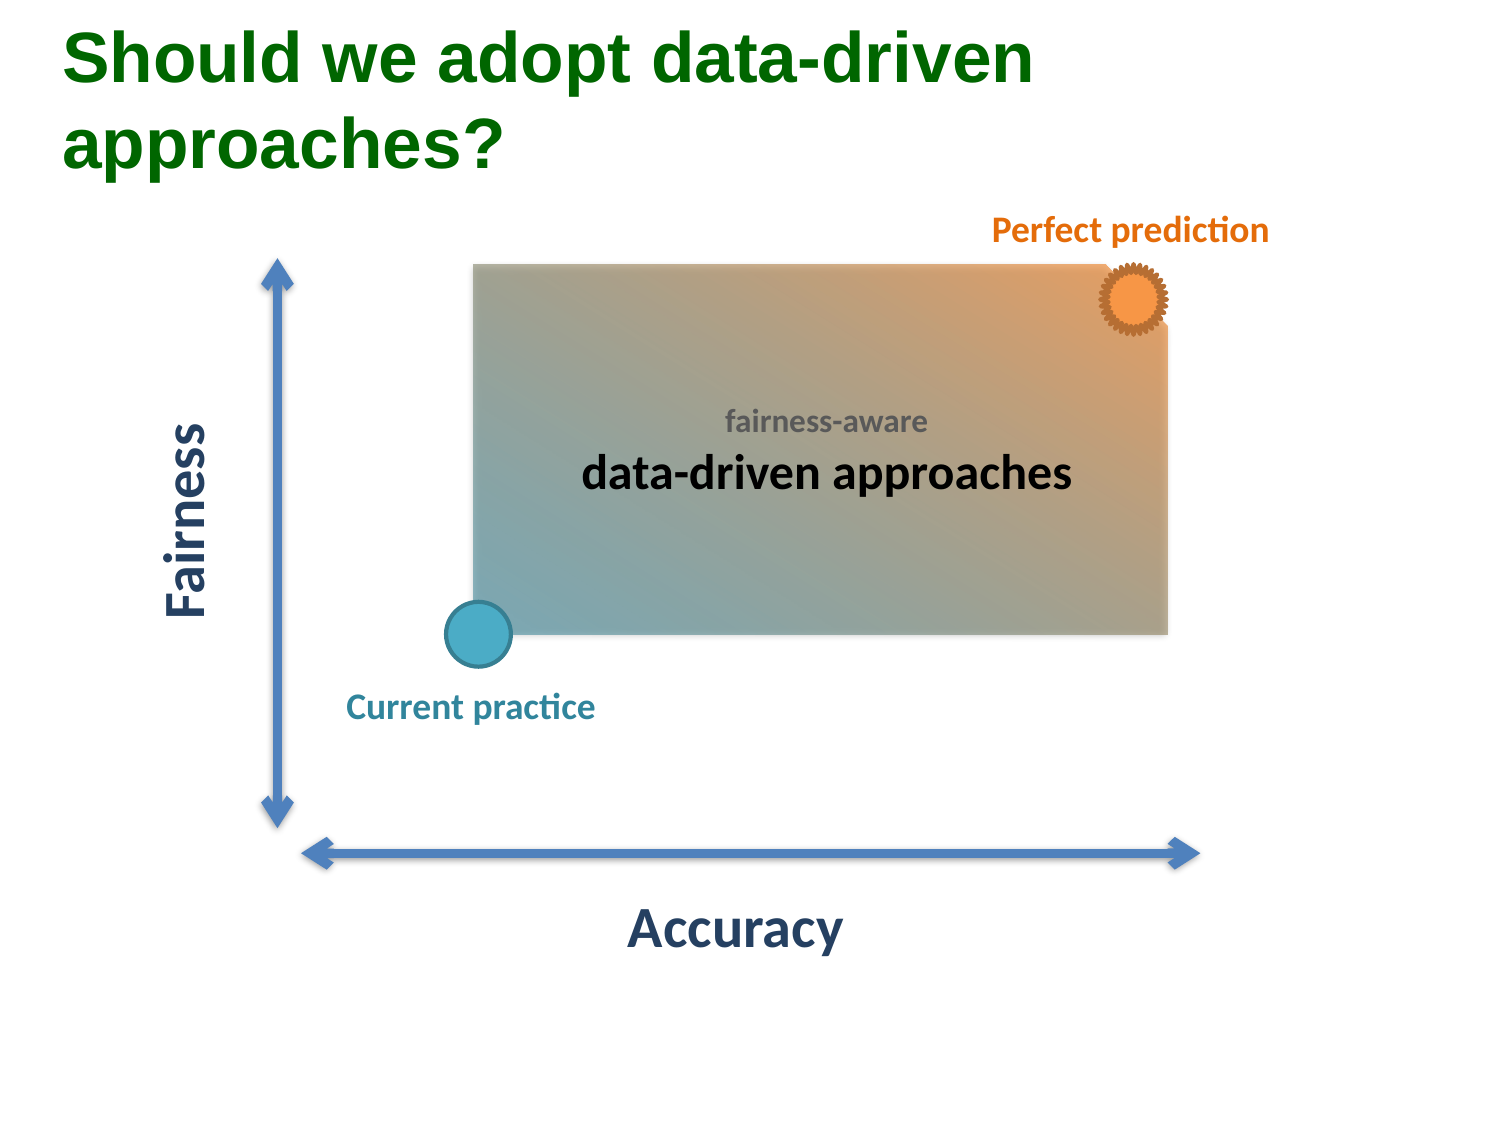

# Should we adopt data-driven approaches?
Perfect prediction

Fairness
Accuracy

fairness-aware
data-driven approaches

Current practice